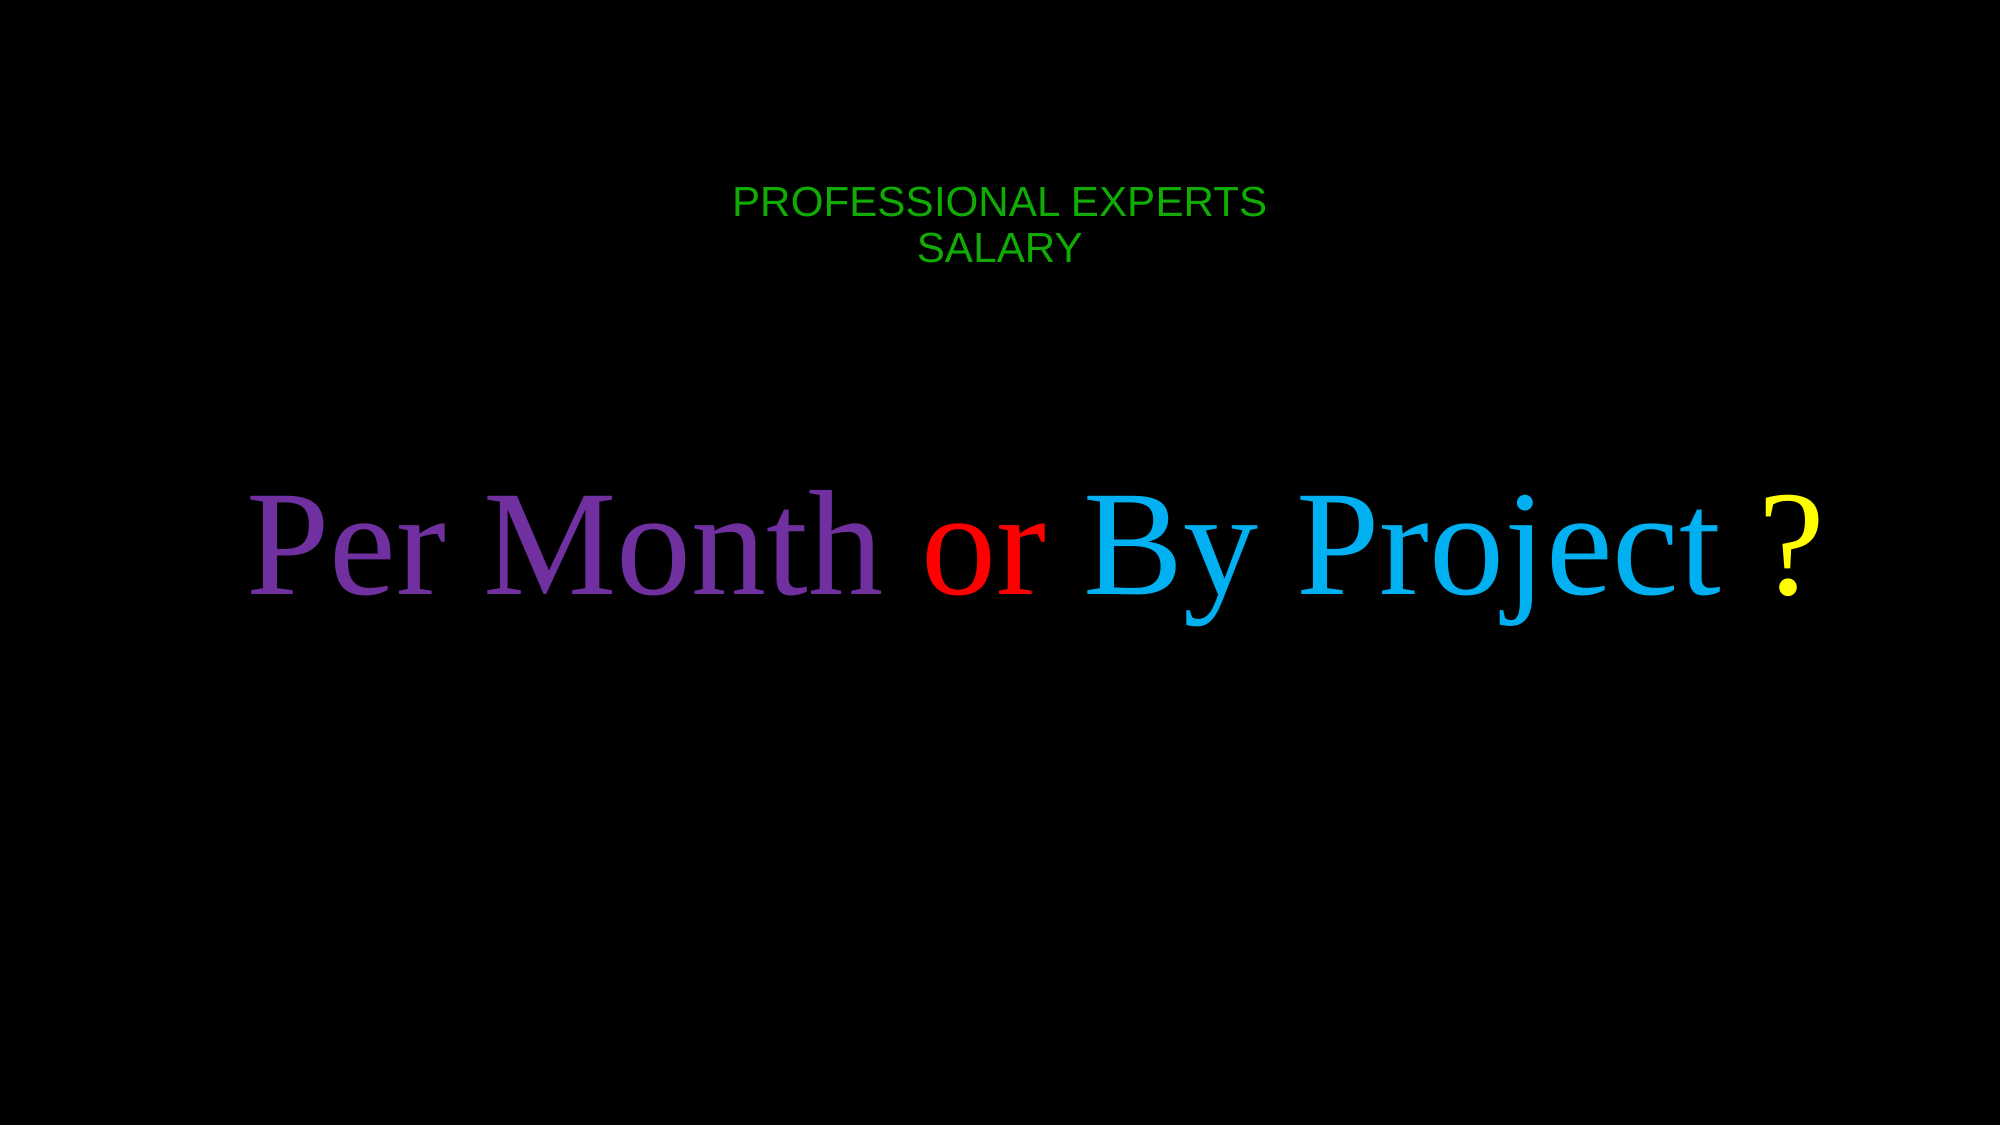

# PROFESSIONAL EXPERTS SALARY
Per Month or By Project ?